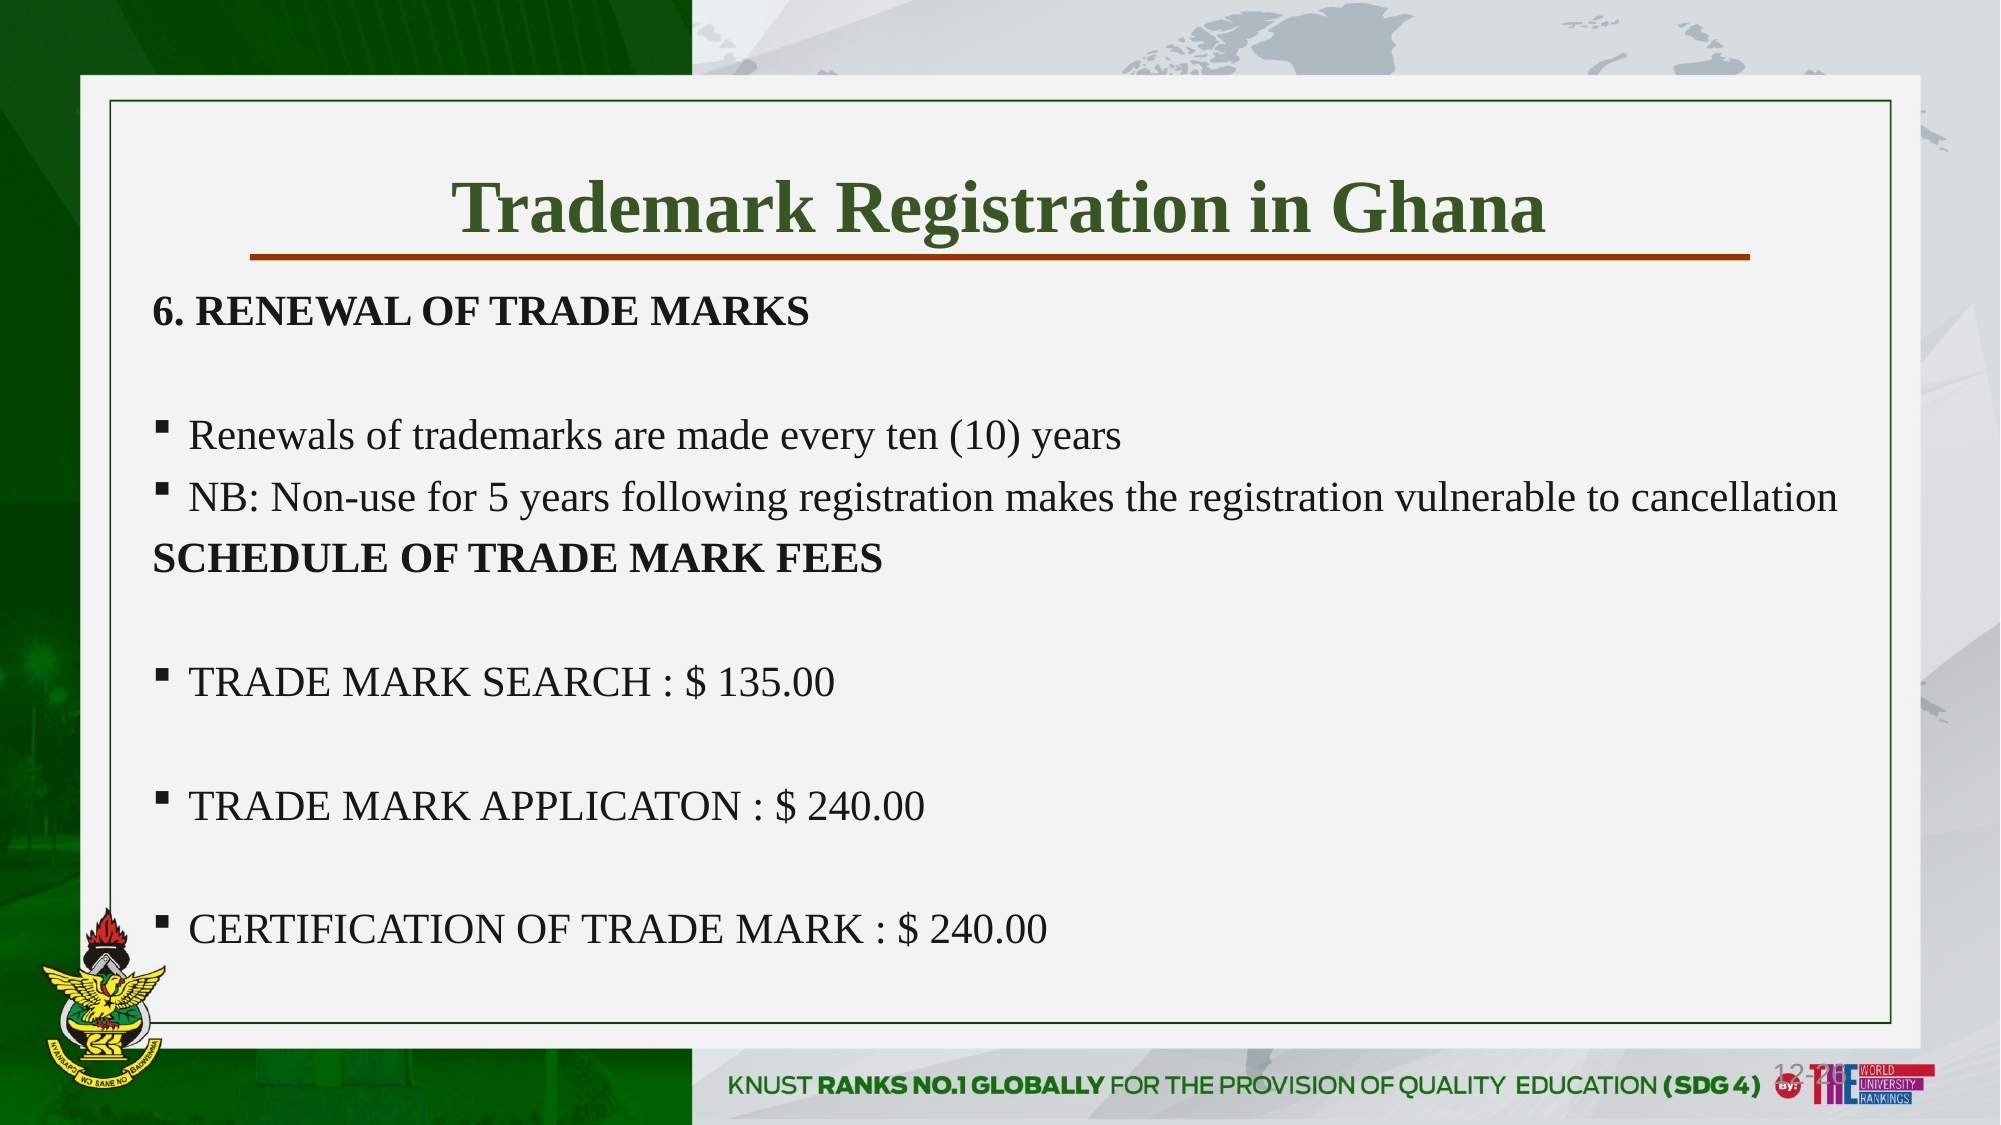

# Trademark Registration in Ghana

6. RENEWAL OF TRADE MARKS

Renewals of trademarks are made every ten (10) years
NB: Non-use for 5 years following registration makes the registration vulnerable to cancellation
SCHEDULE OF TRADE MARK FEES

TRADE MARK SEARCH : $ 135.00

TRADE MARK APPLICATON : $ 240.00

CERTIFICATION OF TRADE MARK : $ 240.00
12-26